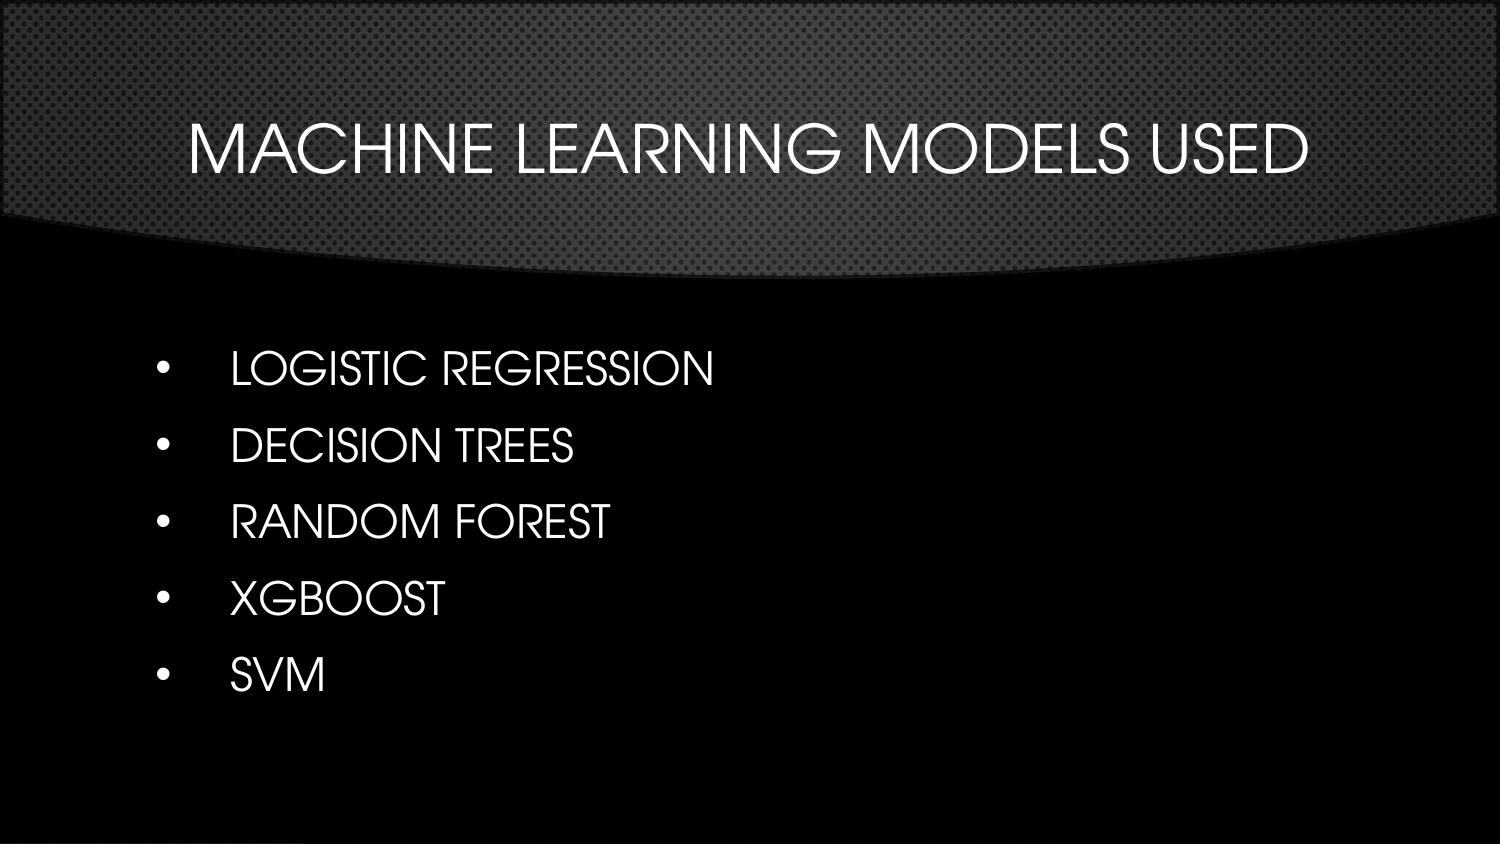

# Machine Learning Models Used
Logistic Regression
Decision Trees
Random Forest
XGBoost
SVM